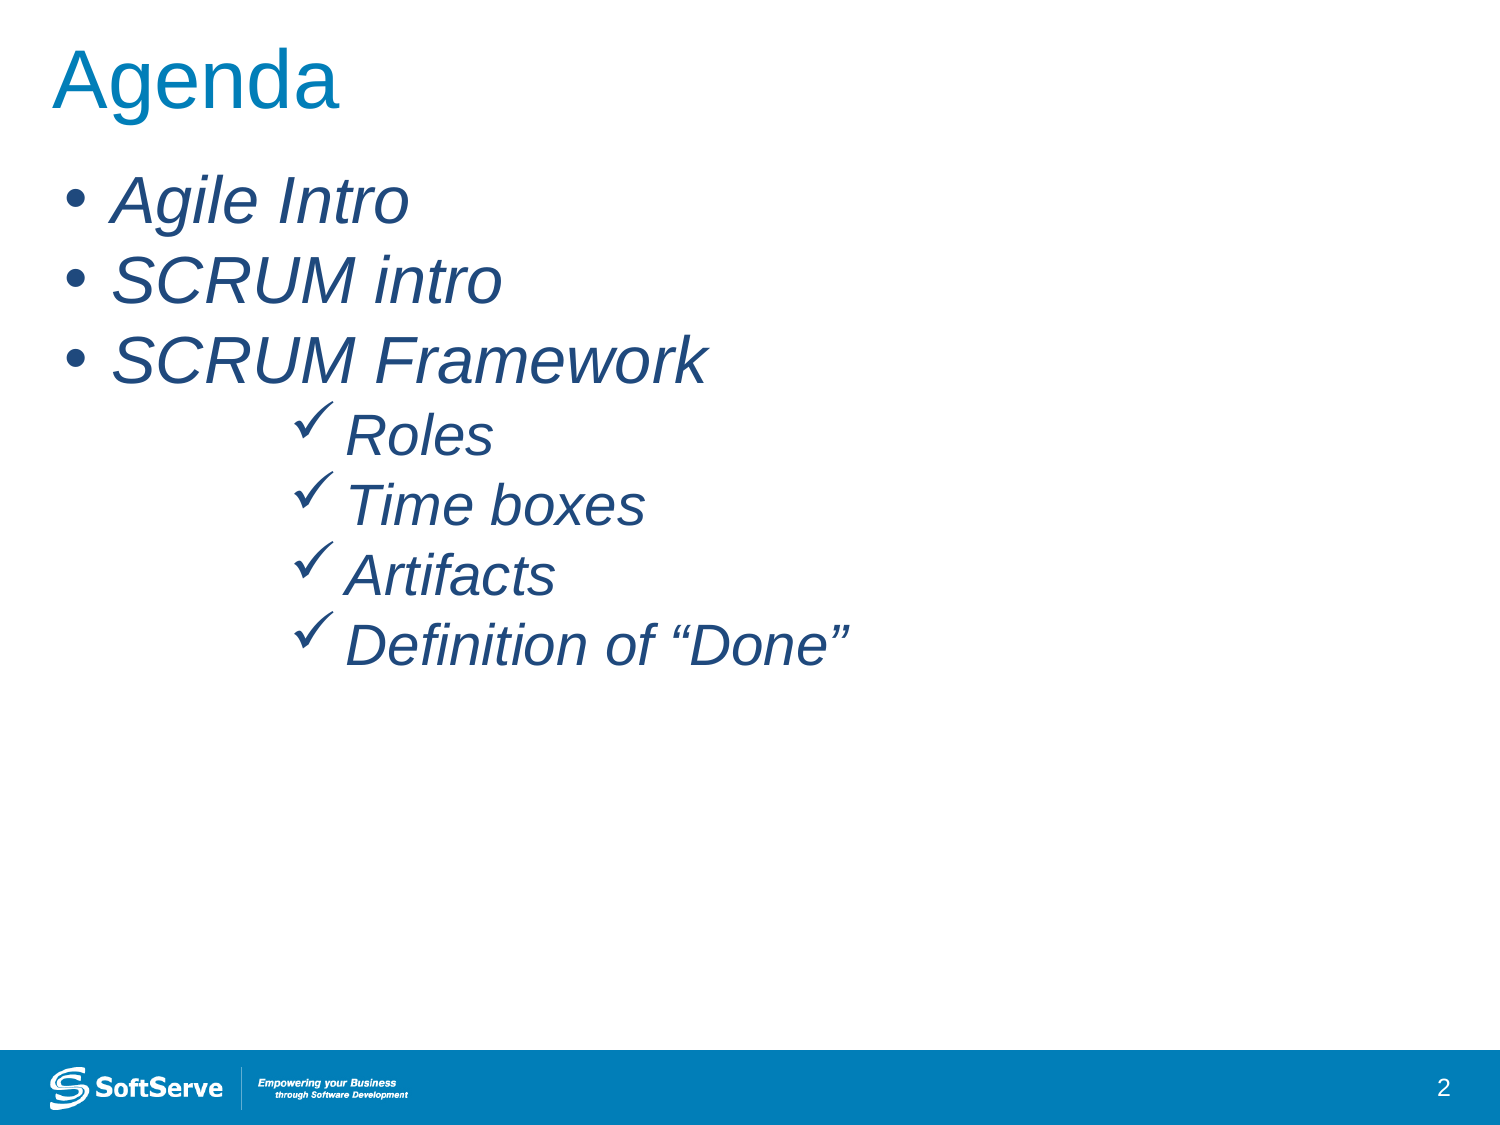

# Agenda
Agile Intro
SCRUM intro
SCRUM Framework
Roles
Time boxes
Artifacts
Definition of “Done”
2